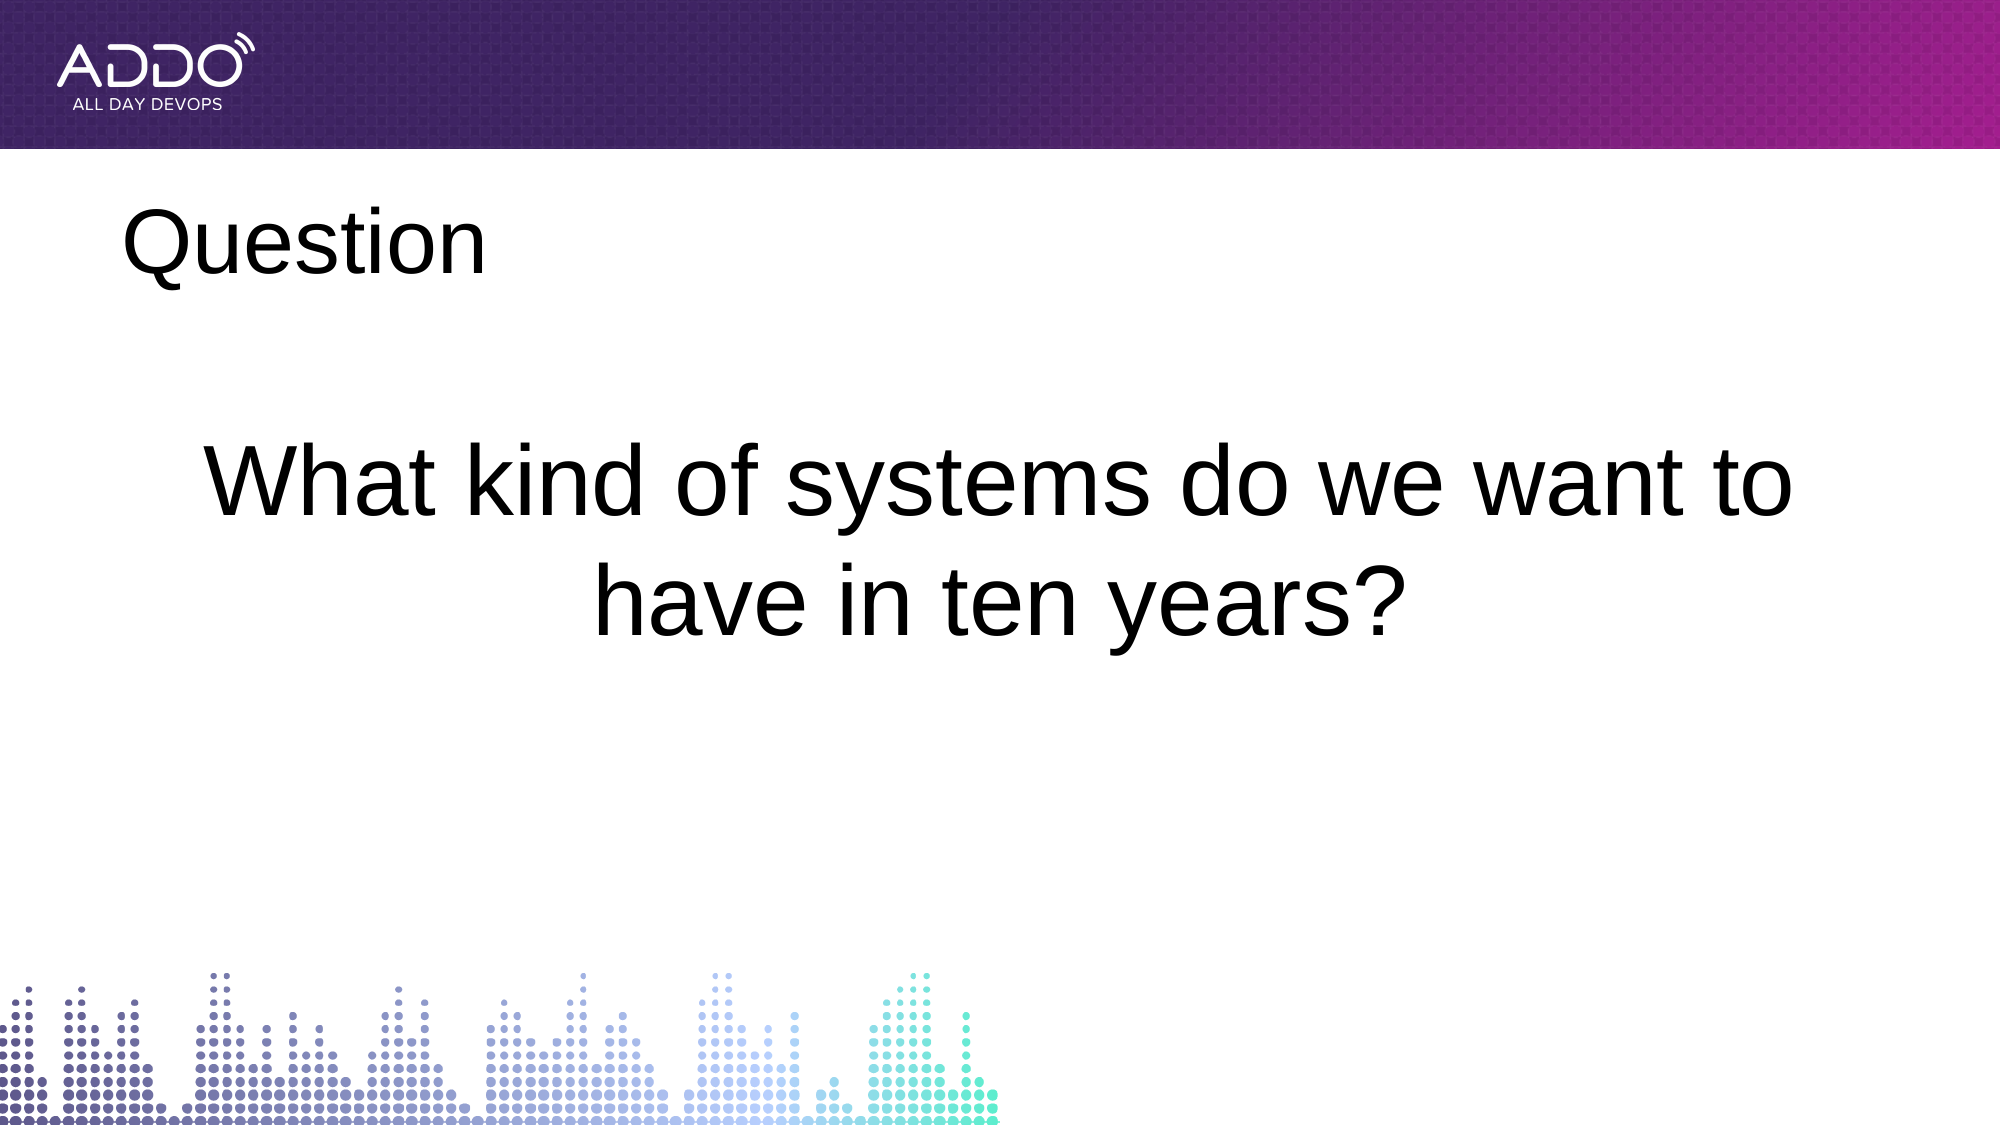

Question
What kind of systems do we want to have in ten years?